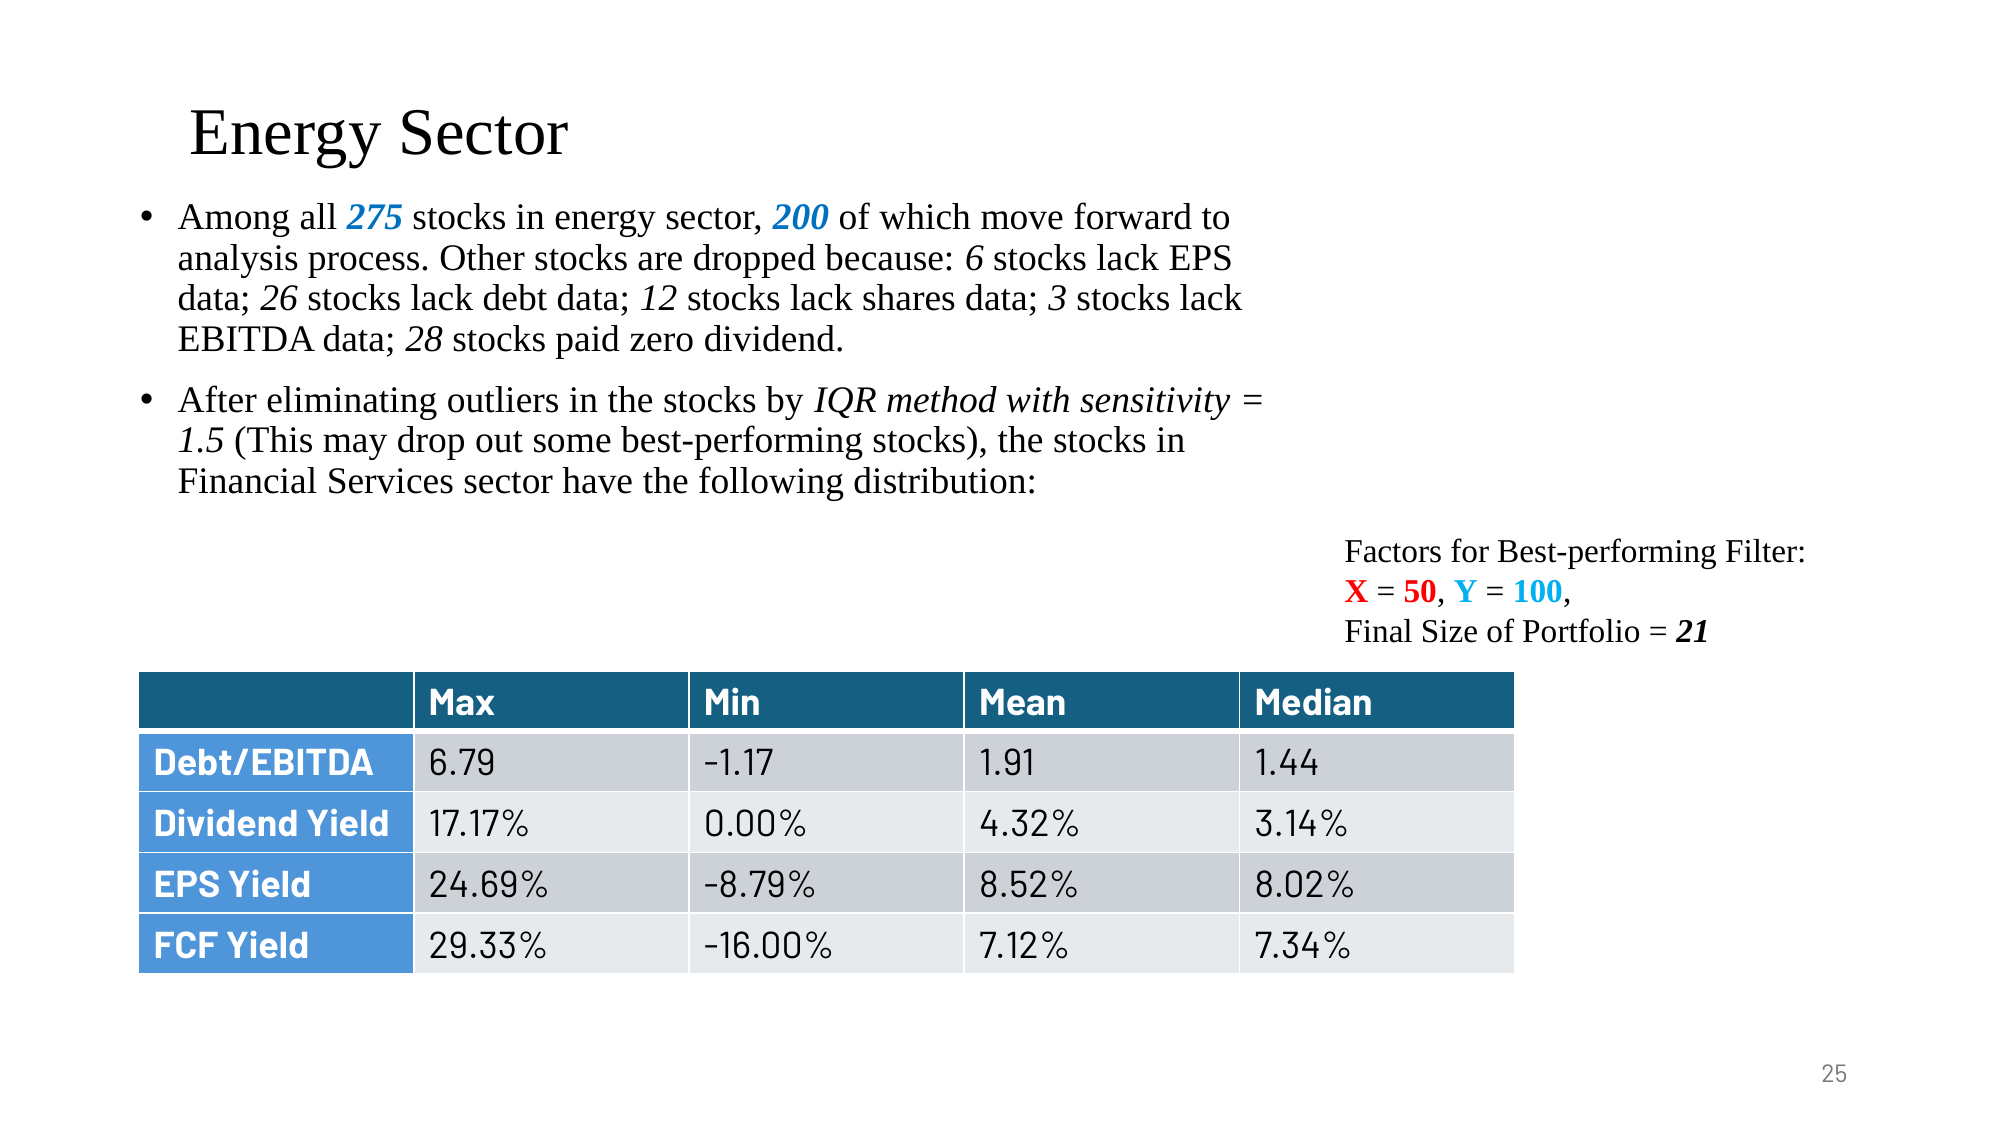

Energy Sector
Among all 275 stocks in energy sector, 200 of which move forward to analysis process. Other stocks are dropped because: 6 stocks lack EPS data; 26 stocks lack debt data; 12 stocks lack shares data; 3 stocks lack EBITDA data; 28 stocks paid zero dividend.
After eliminating outliers in the stocks by IQR method with sensitivity = 1.5 (This may drop out some best-performing stocks), the stocks in Financial Services sector have the following distribution:
Factors for Best-performing Filter:
X = 50, Y = 100,
Final Size of Portfolio = 21
|  | Max | Min | Mean | Median |
| --- | --- | --- | --- | --- |
| Debt/EBITDA | 6.79 | -1.17 | 1.91 | 1.44 |
| Dividend Yield | 17.17% | 0.00% | 4.32% | 3.14% |
| EPS Yield | 24.69% | -8.79% | 8.52% | 8.02% |
| FCF Yield | 29.33% | -16.00% | 7.12% | 7.34% |
25